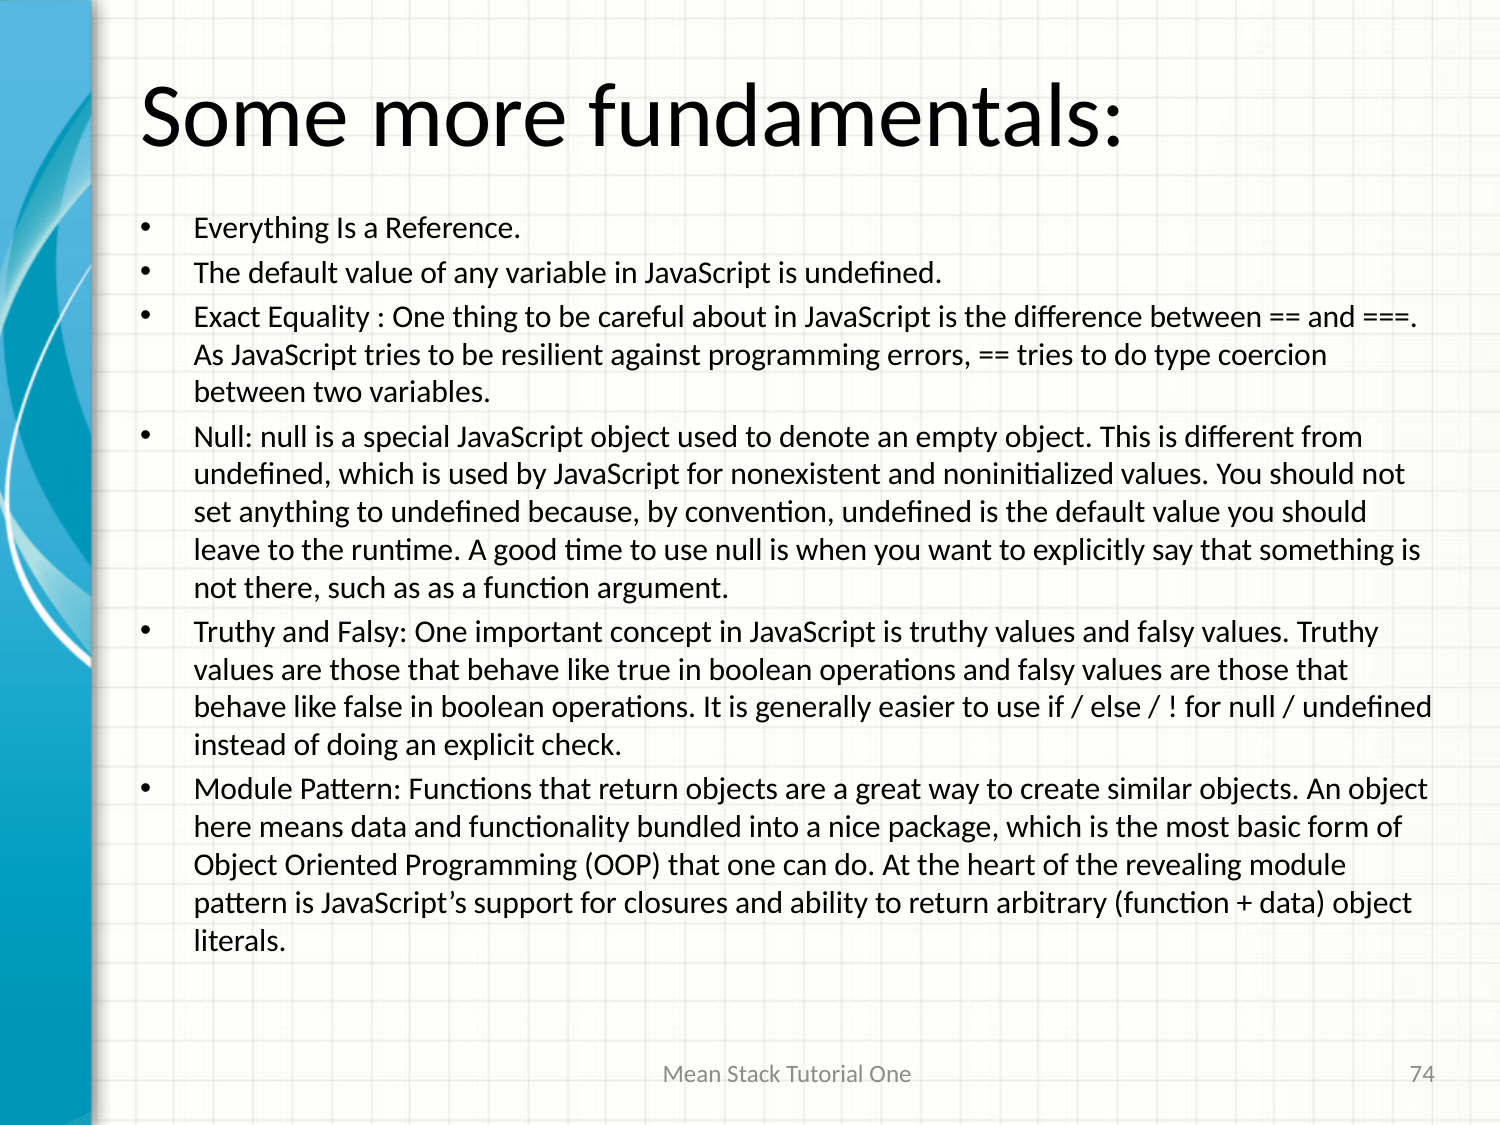

# Some more fundamentals:
Everything Is a Reference.
The default value of any variable in JavaScript is undefined.
Exact Equality : One thing to be careful about in JavaScript is the difference between == and ===. As JavaScript tries to be resilient against programming errors, == tries to do type coercion between two variables.
Null: null is a special JavaScript object used to denote an empty object. This is different from undefined, which is used by JavaScript for nonexistent and noninitialized values. You should not set anything to undefined because, by convention, undefined is the default value you should leave to the runtime. A good time to use null is when you want to explicitly say that something is not there, such as as a function argument.
Truthy and Falsy: One important concept in JavaScript is truthy values and falsy values. Truthy values are those that behave like true in boolean operations and falsy values are those that behave like false in boolean operations. It is generally easier to use if / else / ! for null / undefined instead of doing an explicit check.
Module Pattern: Functions that return objects are a great way to create similar objects. An object here means data and functionality bundled into a nice package, which is the most basic form of Object Oriented Programming (OOP) that one can do. At the heart of the revealing module pattern is JavaScript’s support for closures and ability to return arbitrary (function + data) object literals.

Mean Stack Tutorial One
74